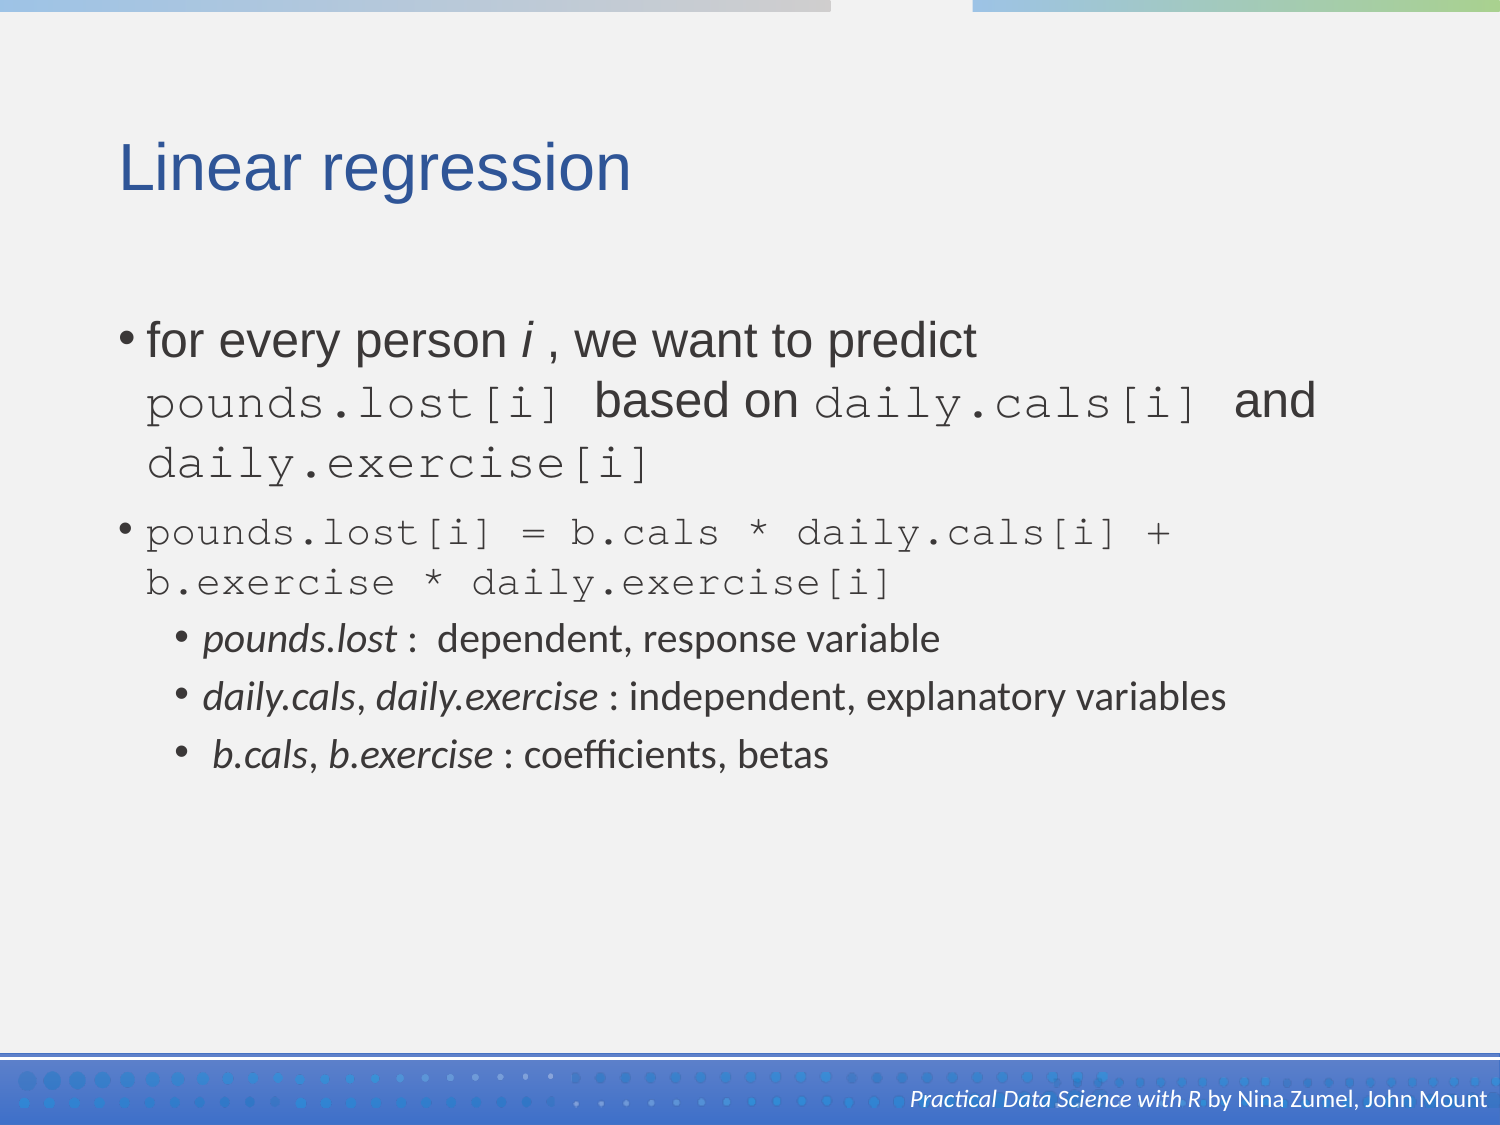

# Linear regression
for every person i , we want to predict pounds.lost[i]  based on daily.cals[i] and daily.exercise[i]
pounds.lost[i] = b.cals * daily.cals[i] + b.exercise * daily.exercise[i]
pounds.lost :  dependent, response variable
daily.cals, daily.exercise : independent, explanatory variables
 b.cals, b.exercise : coefficients, betas
Practical Data Science with R by Nina Zumel, John Mount